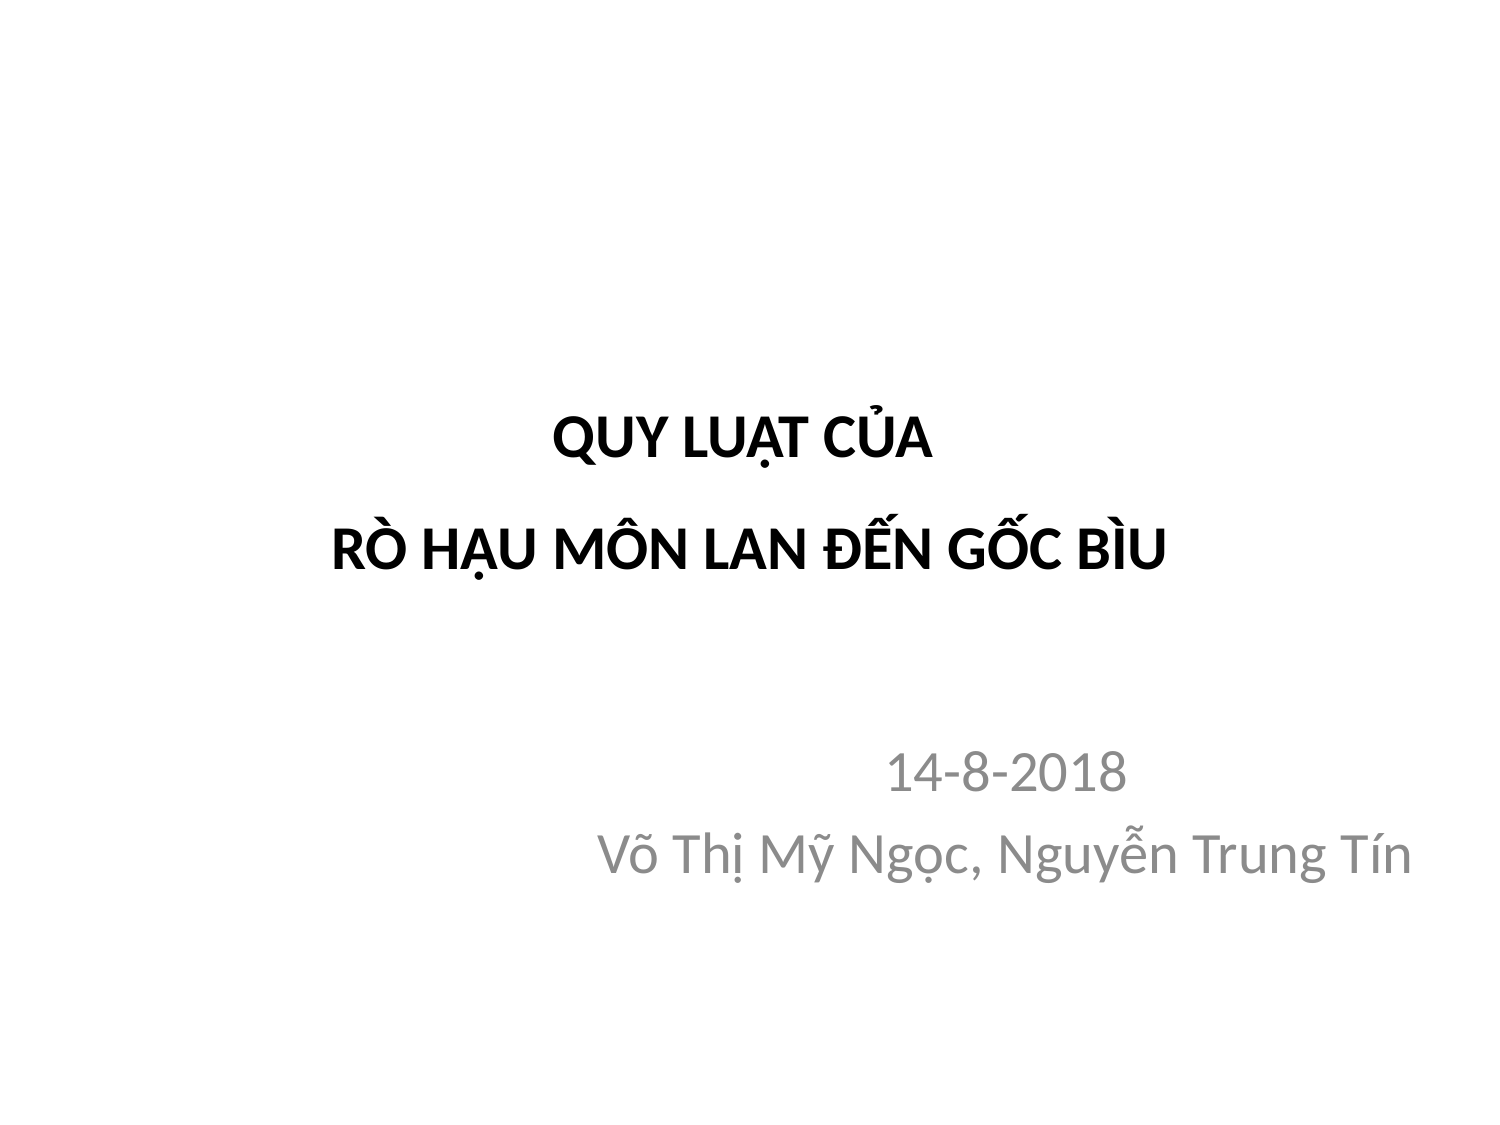

# QUY LUẬT CỦA RÒ HẬU MÔN LAN ĐẾN GỐC BÌU
14-8-2018
Võ Thị Mỹ Ngọc, Nguyễn Trung Tín